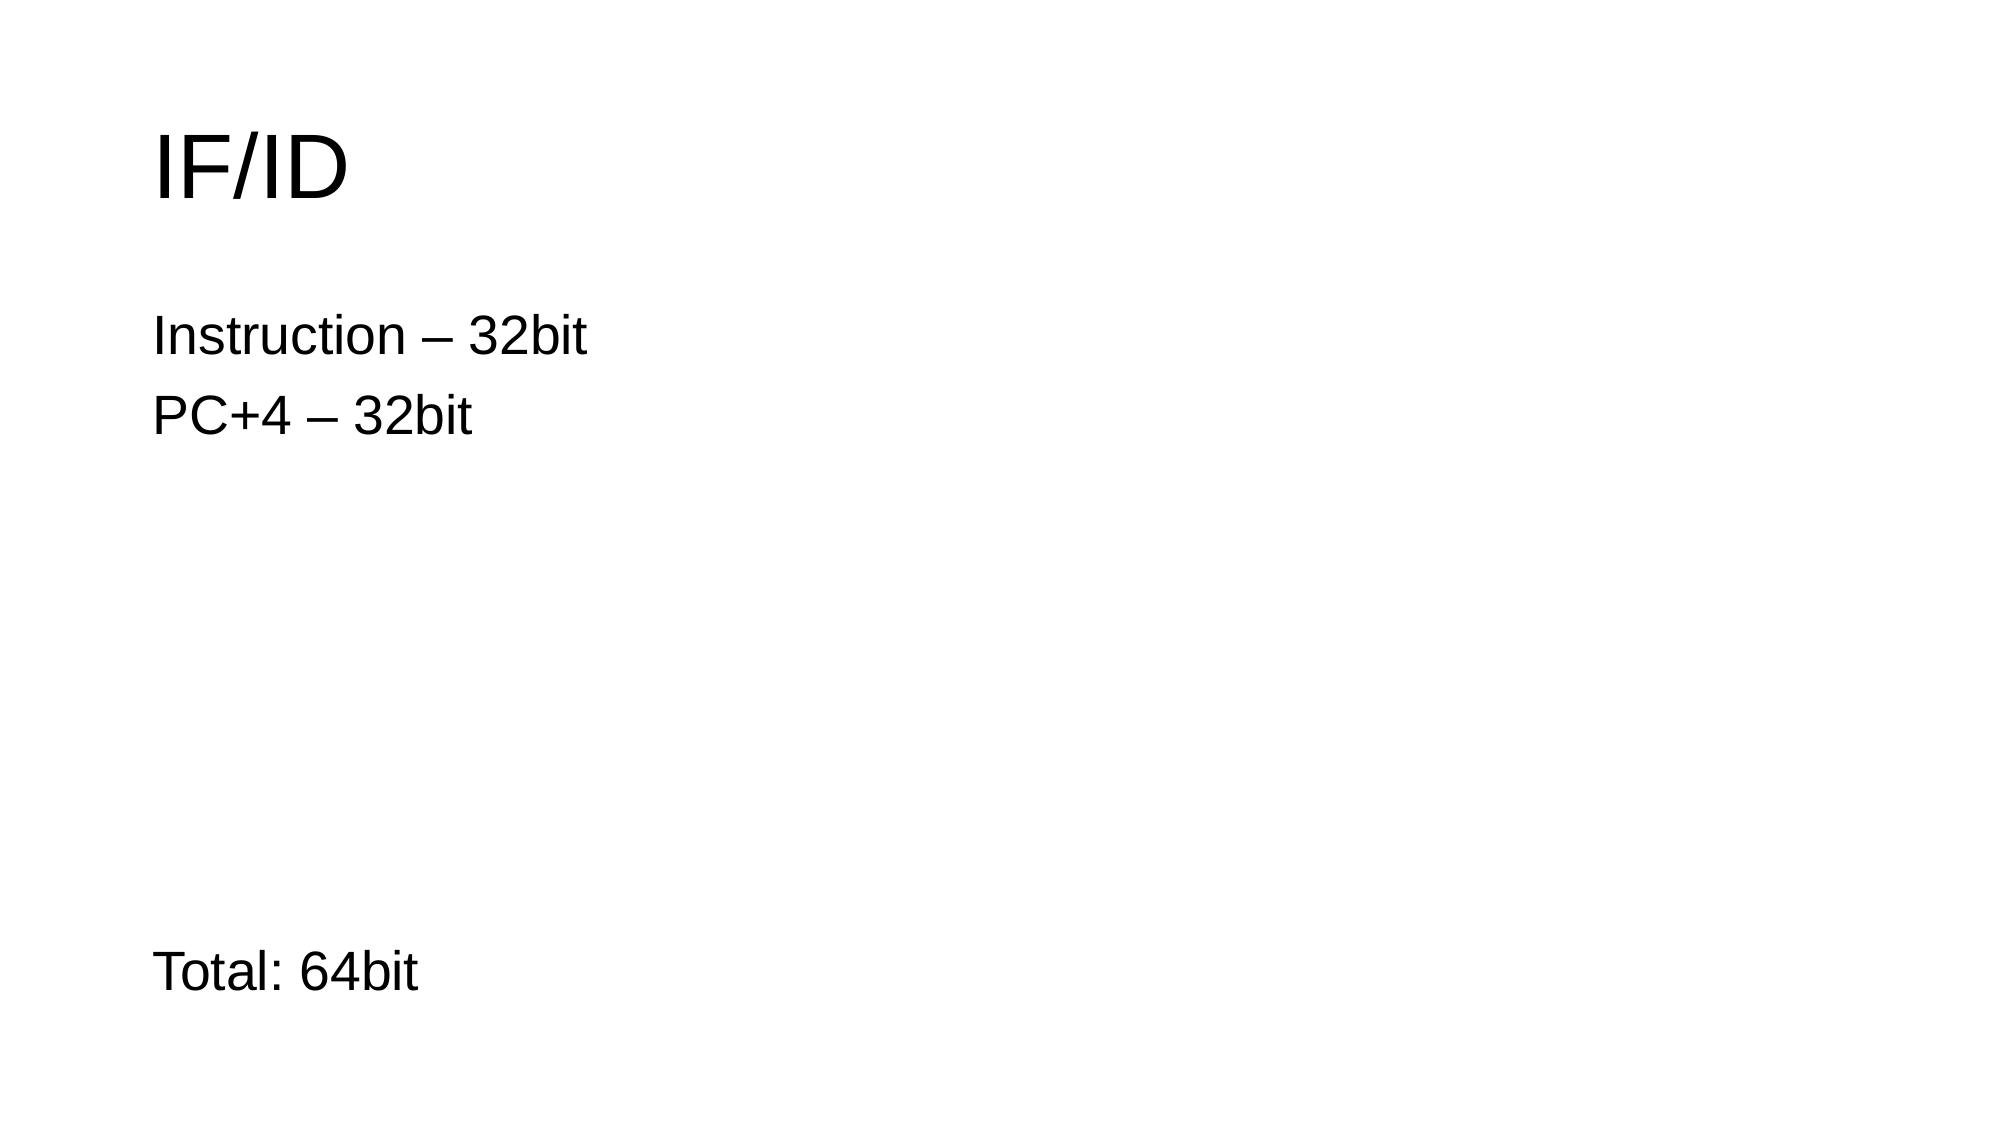

# IF/ID
Instruction – 32bit
PC+4 – 32bit

Total: 64bit